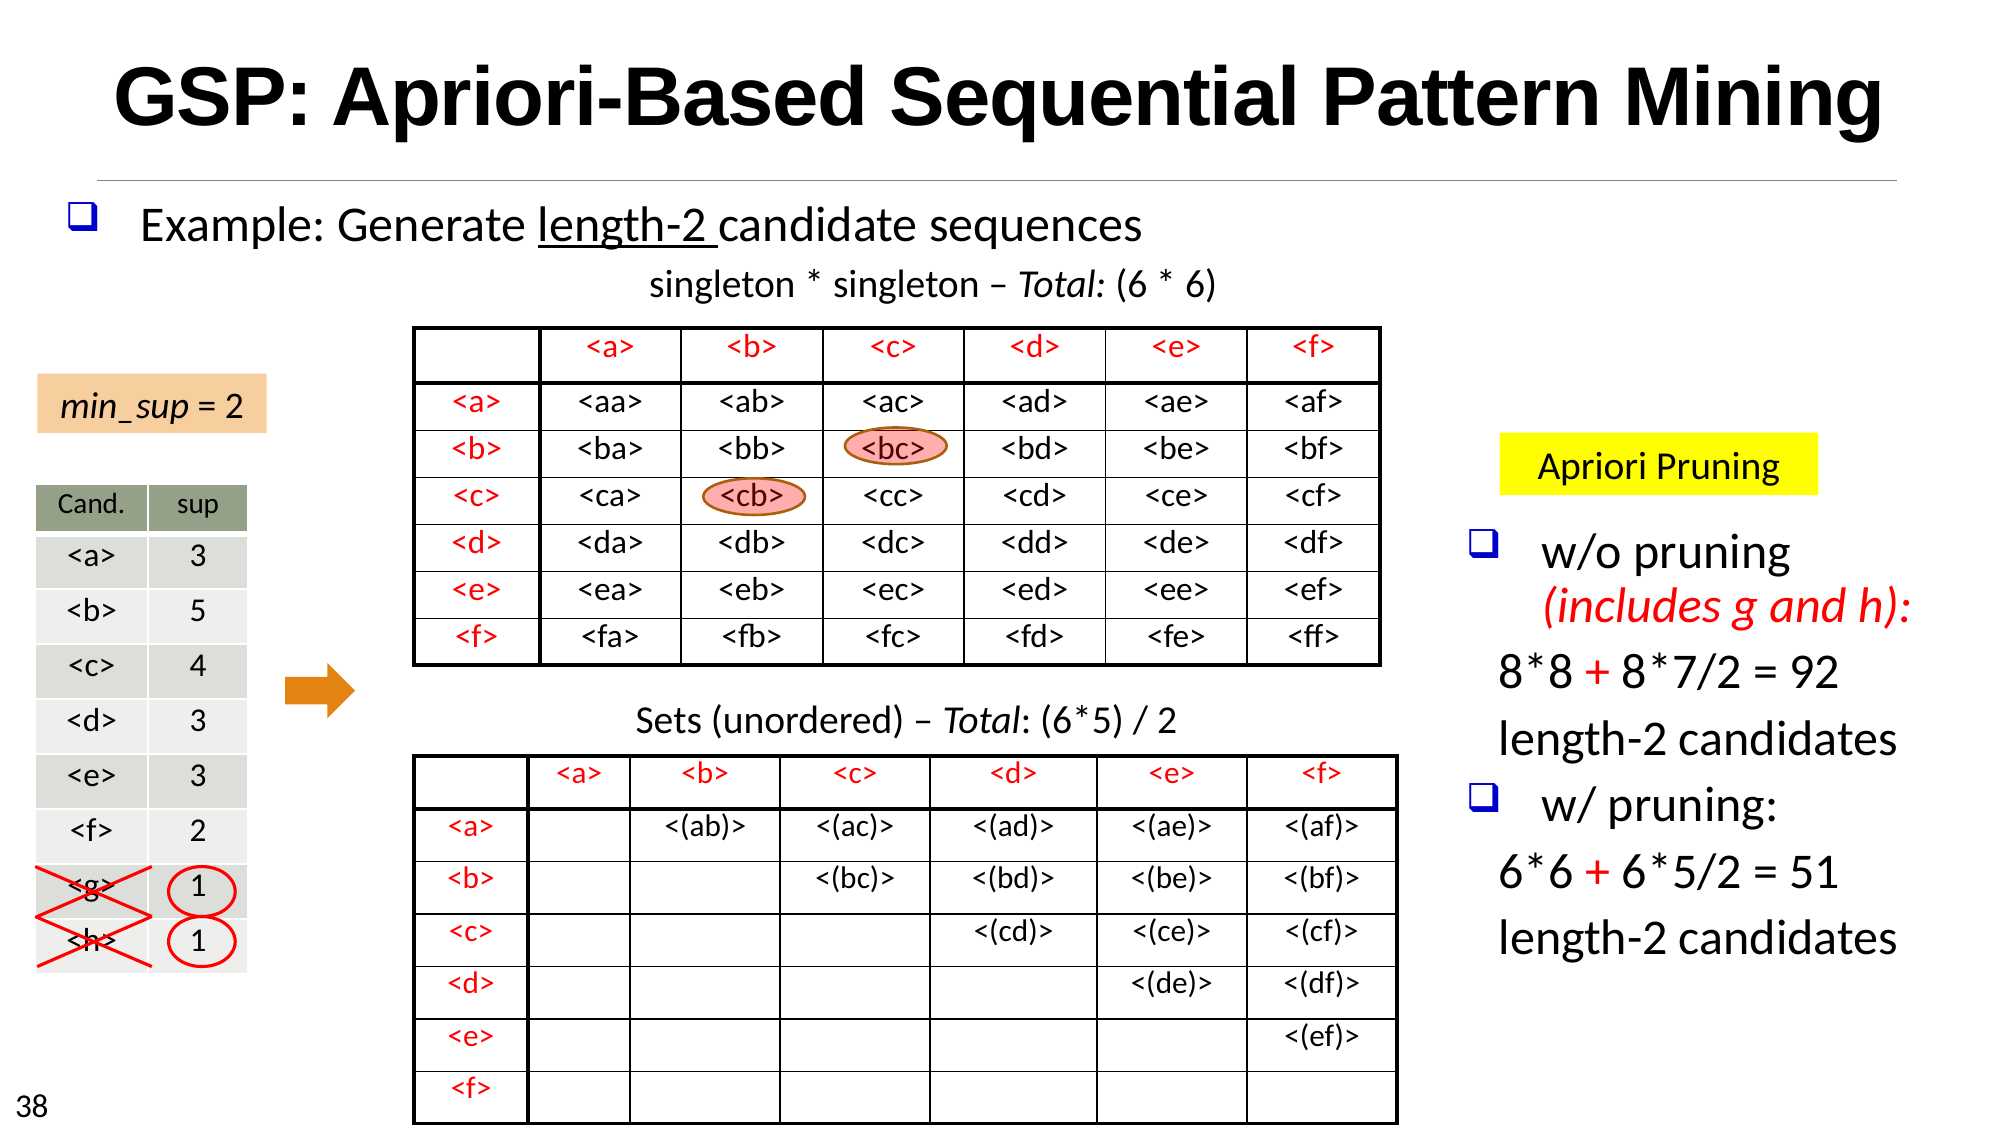

# GSP: Apriori-Based Sequential Pattern Mining
Example: Generate length-2 candidate sequences
singleton * singleton – Total: (6 * 6)
|  | <a> | <b> | <c> | <d> | <e> | <f> |
| --- | --- | --- | --- | --- | --- | --- |
| <a> | <aa> | <ab> | <ac> | <ad> | <ae> | <af> |
| <b> | <ba> | <bb> | <bc> | <bd> | <be> | <bf> |
| <c> | <ca> | <cb> | <cc> | <cd> | <ce> | <cf> |
| <d> | <da> | <db> | <dc> | <dd> | <de> | <df> |
| <e> | <ea> | <eb> | <ec> | <ed> | <ee> | <ef> |
| <f> | <fa> | <fb> | <fc> | <fd> | <fe> | <ff> |
min_sup = 2

Apriori Pruning

| Cand. | sup |
| --- | --- |
| <a> | 3 |
| <b> | 5 |
| <c> | 4 |
| <d> | 3 |
| <e> | 3 |
| <f> | 2 |
| <g> | 1 |
| <h> | 1 |
w/o pruning (includes g and h):
8*8 + 8*7/2 = 92
length-2 candidates
w/ pruning:
6*6 + 6*5/2 = 51
length-2 candidates

Sets (unordered) – Total: (6*5) / 2
|  | <a> | <b> | <c> | <d> | <e> | <f> |
| --- | --- | --- | --- | --- | --- | --- |
| <a> |  | <(ab)> | <(ac)> | <(ad)> | <(ae)> | <(af)> |
| <b> |  |  | <(bc)> | <(bd)> | <(be)> | <(bf)> |
| <c> |  |  |  | <(cd)> | <(ce)> | <(cf)> |
| <d> |  |  |  |  | <(de)> | <(df)> |
| <e> |  |  |  |  |  | <(ef)> |
| <f> |  |  |  |  |  |  |